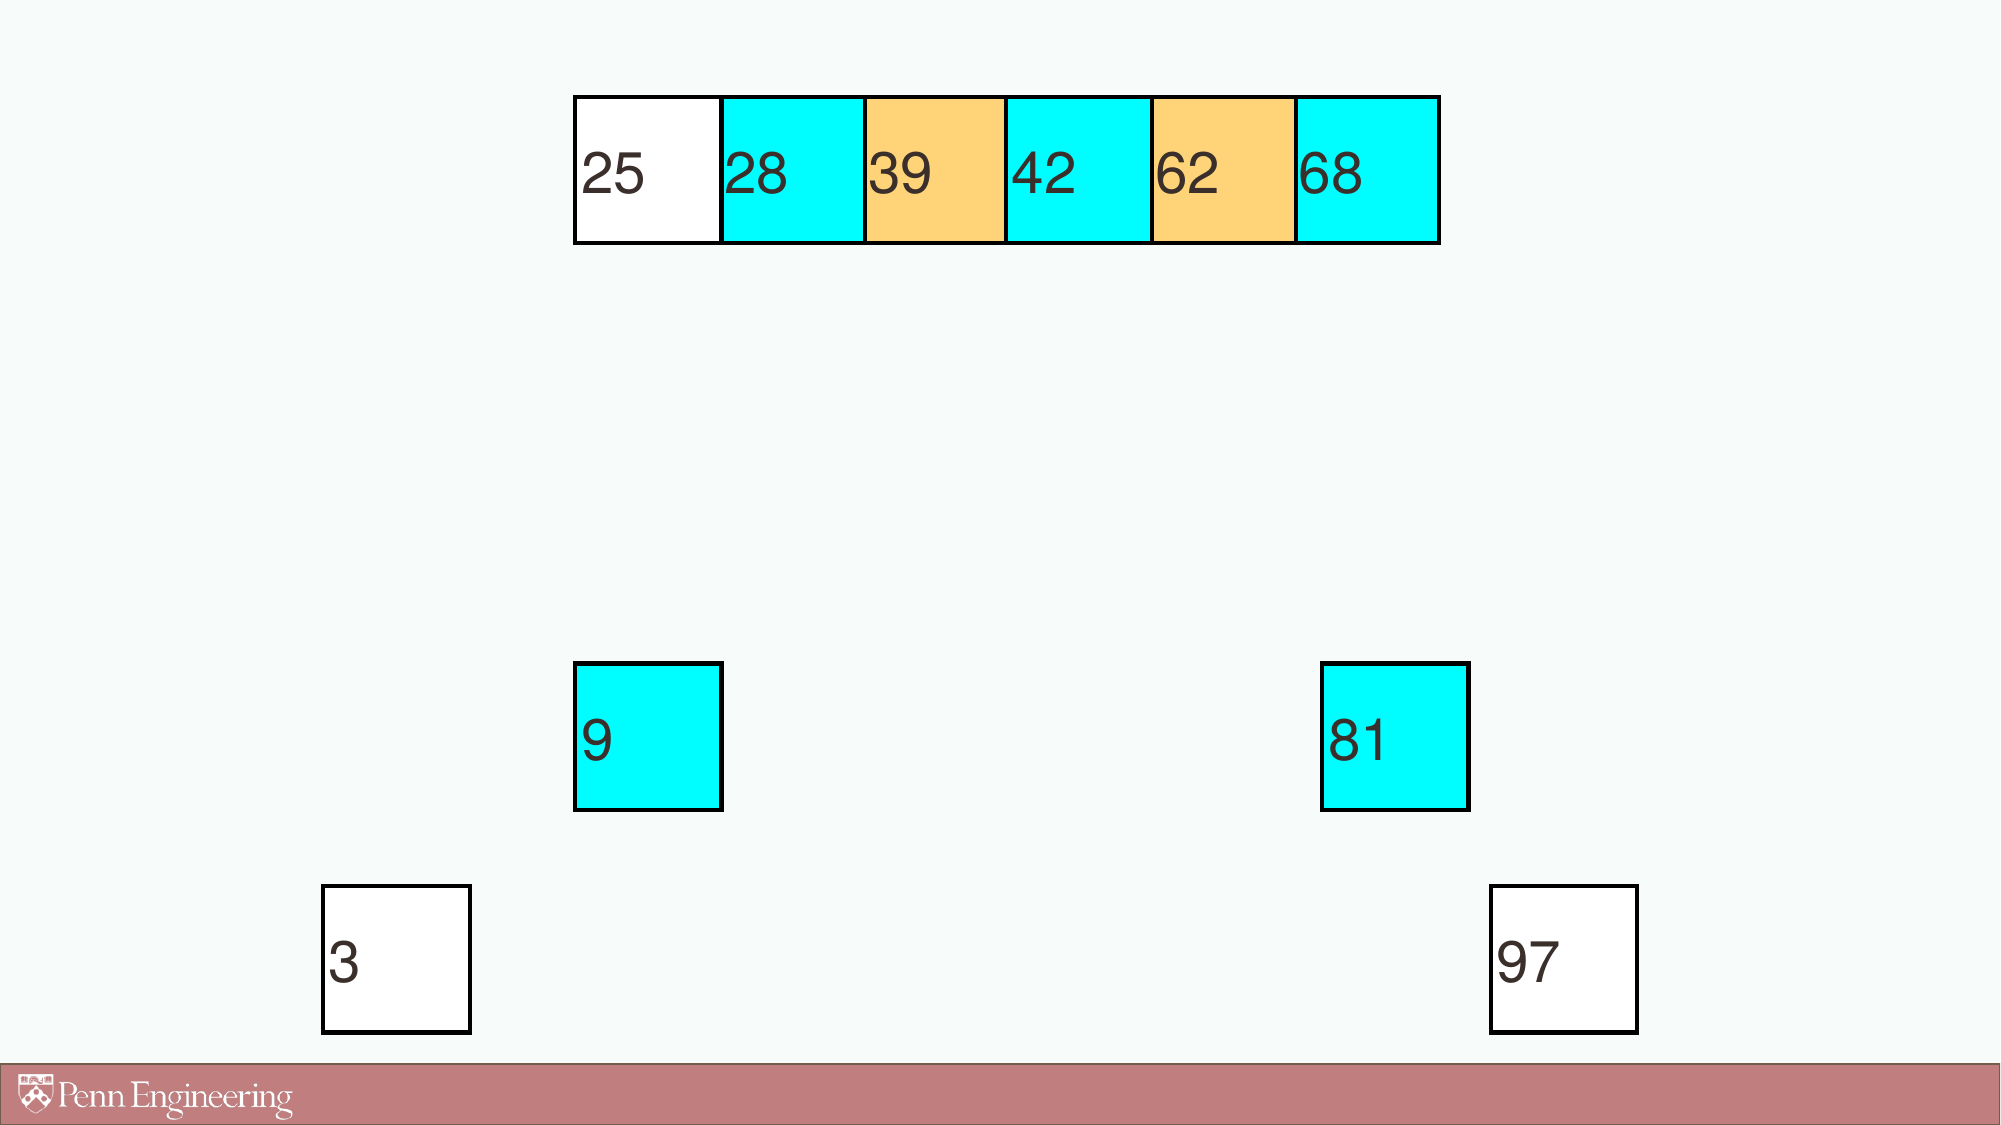

25
28
39
42
62
68
9
81
3
97